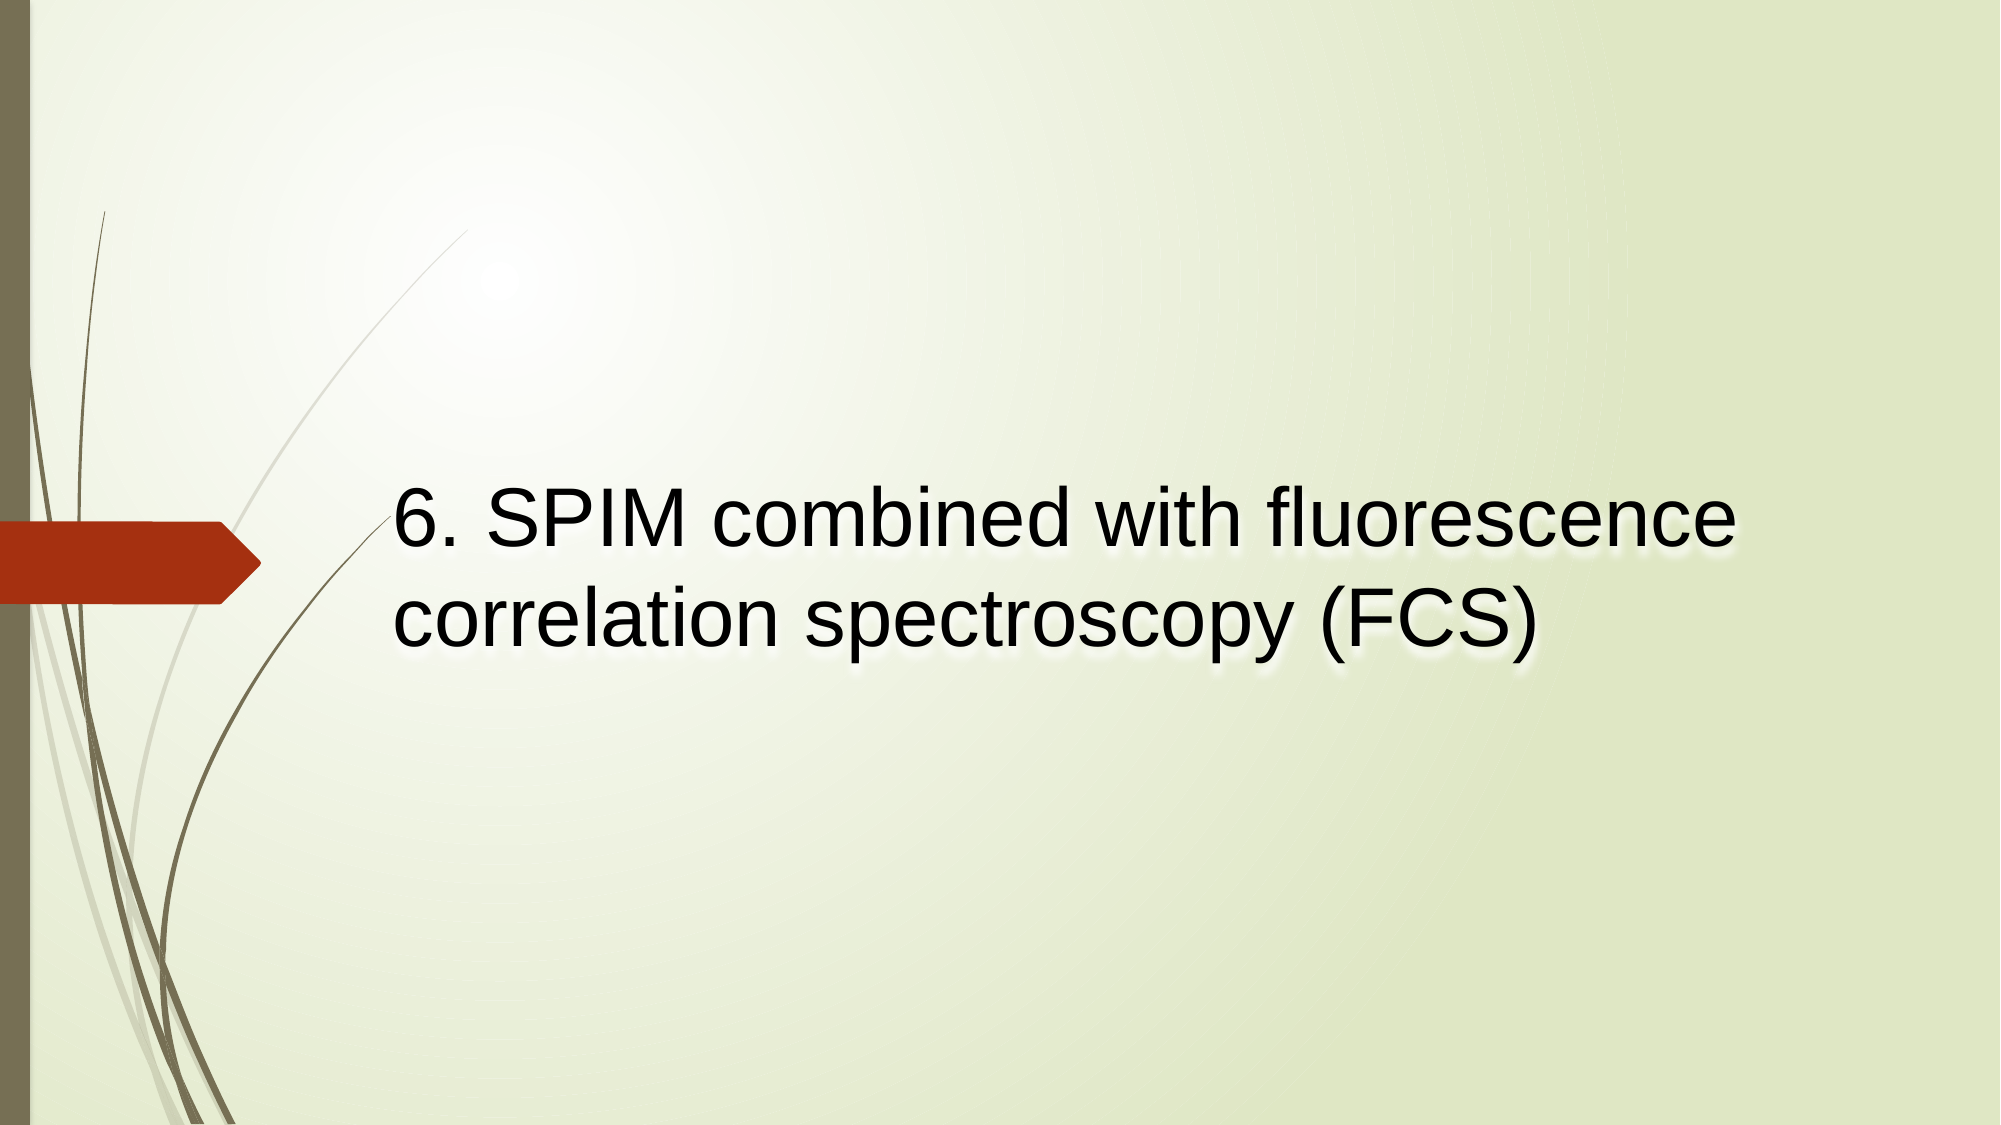

6. SPIM combined with fluorescence correlation spectroscopy (FCS)